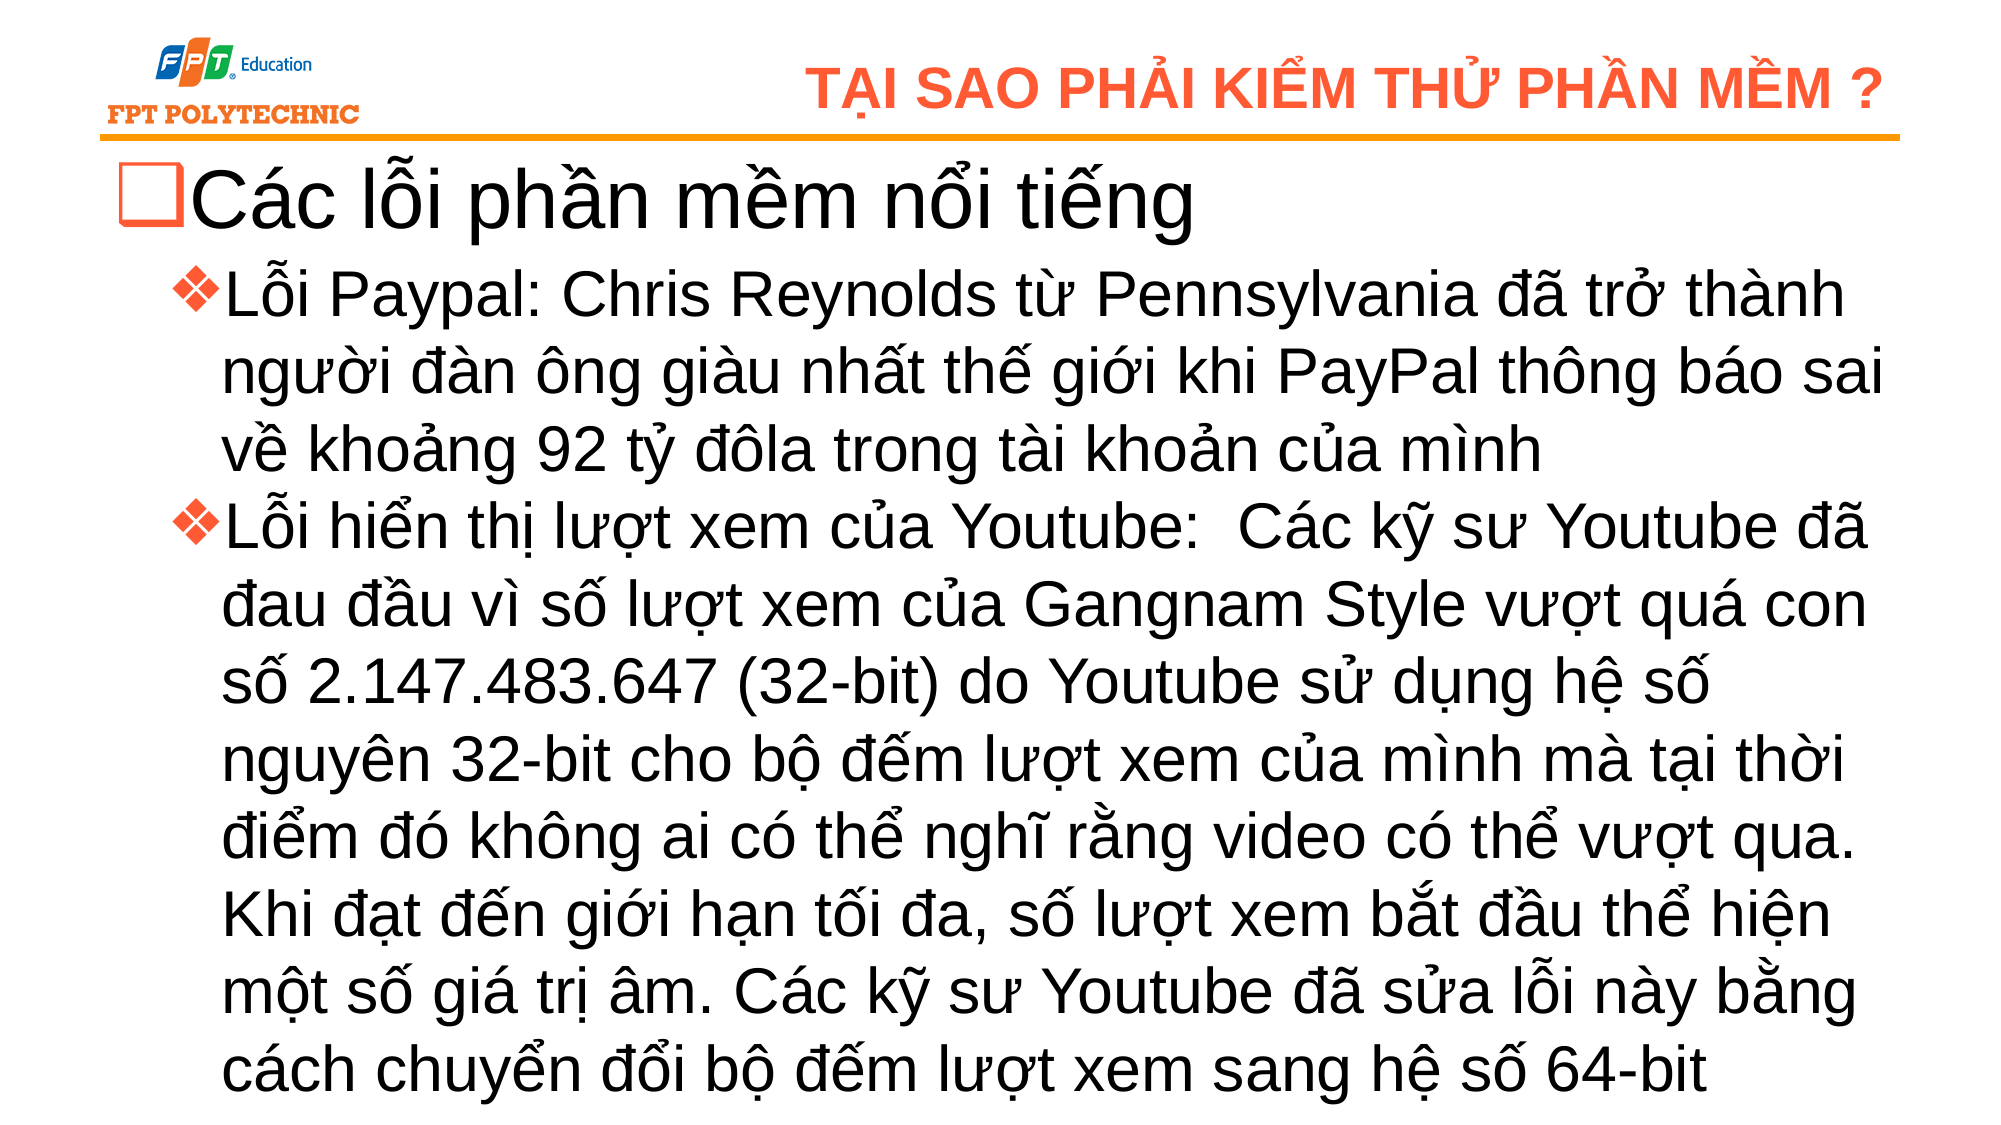

# Tại sao phải kiểm thử phần mềm ?
Các lỗi phần mềm nổi tiếng
Lỗi Paypal: Chris Reynolds từ Pennsylvania đã trở thành người đàn ông giàu nhất thế giới khi PayPal thông báo sai về khoảng 92 tỷ đôla trong tài khoản của mình
Lỗi hiển thị lượt xem của Youtube:  Các kỹ sư Youtube đã đau đầu vì số lượt xem của Gangnam Style vượt quá con số 2.147.483.647 (32-bit) do Youtube sử dụng hệ số nguyên 32-bit cho bộ đếm lượt xem của mình mà tại thời điểm đó không ai có thể nghĩ rằng video có thể vượt qua. Khi đạt đến giới hạn tối đa, số lượt xem bắt đầu thể hiện một số giá trị âm. Các kỹ sư Youtube đã sửa lỗi này bằng cách chuyển đổi bộ đếm lượt xem sang hệ số 64-bit